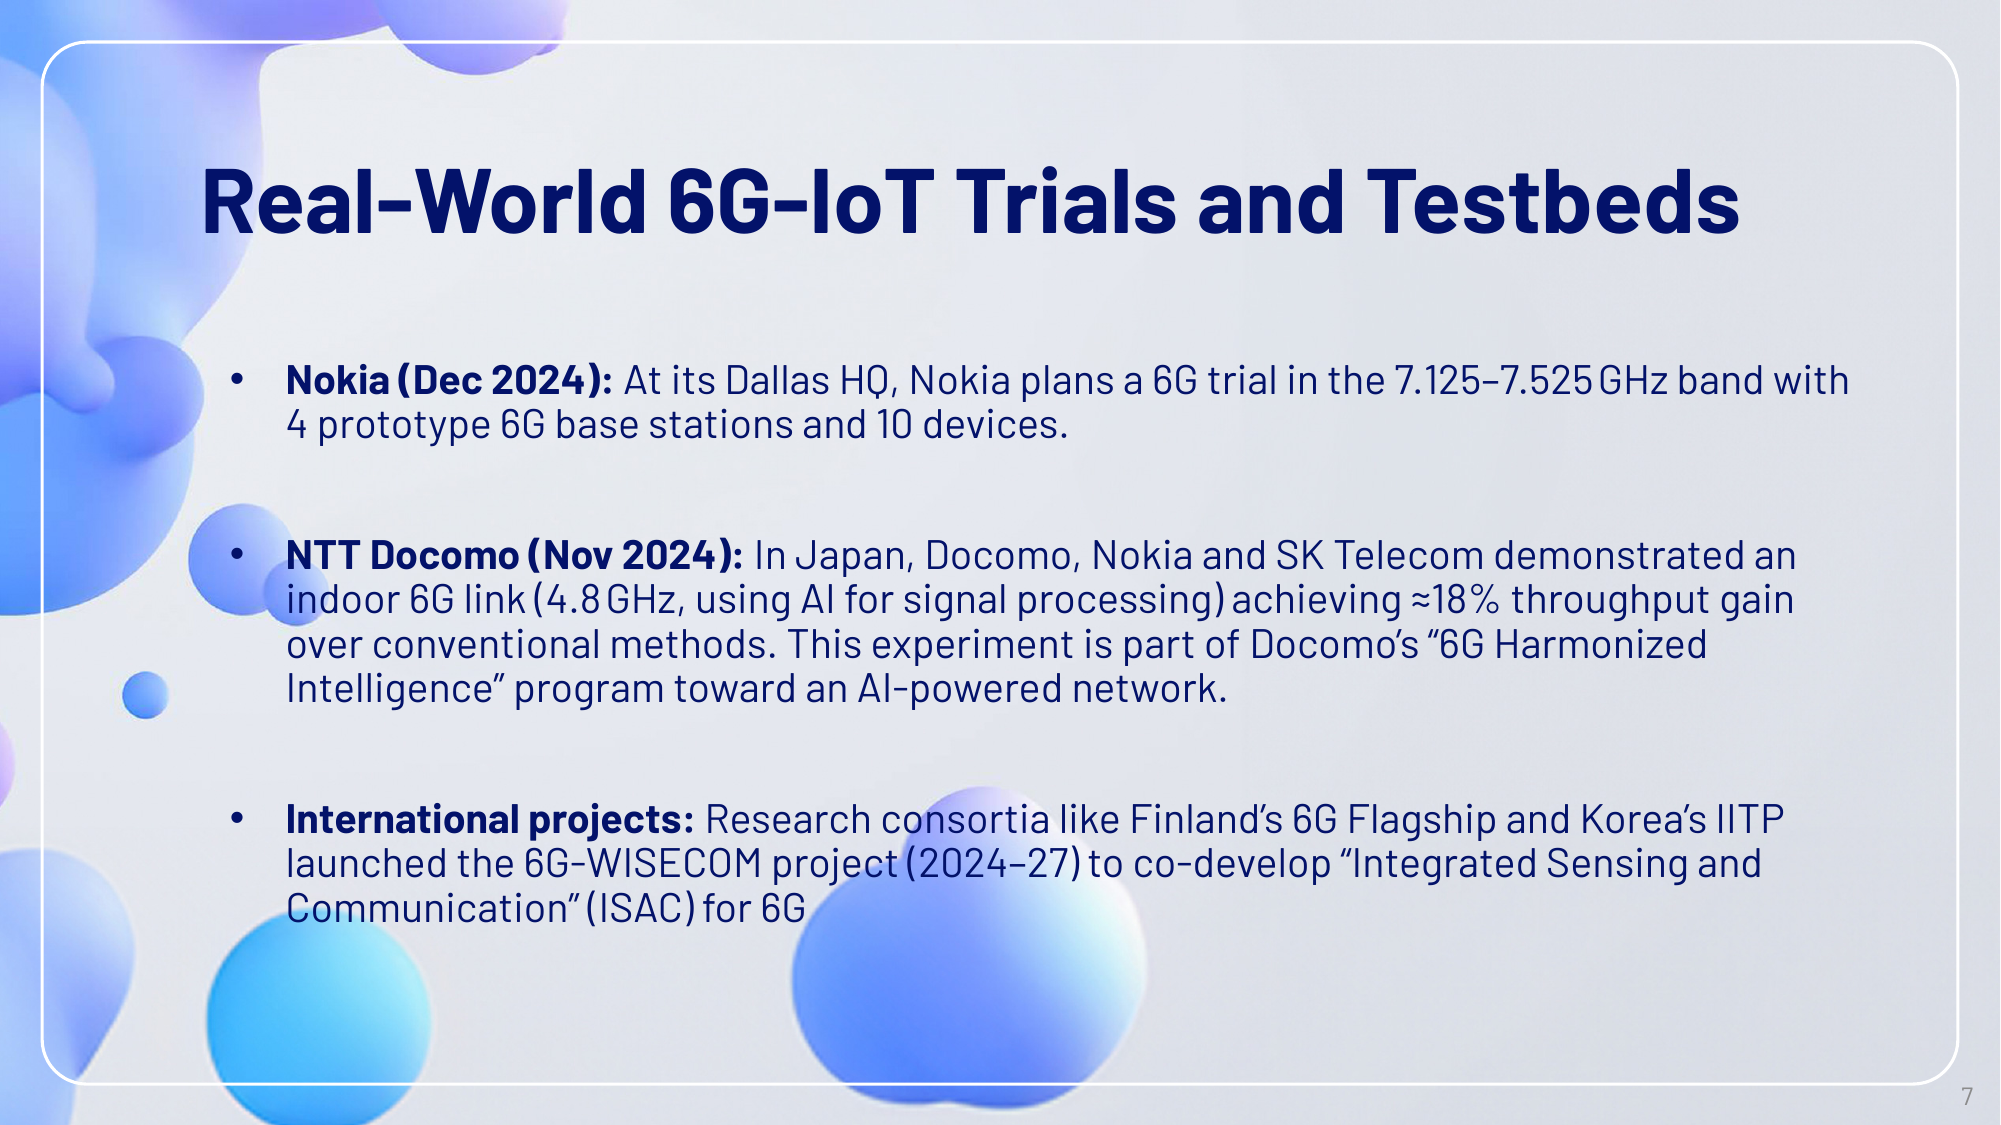

# Real-World 6G-IoT Trials and Testbeds
Nokia (Dec 2024): At its Dallas HQ, Nokia plans a 6G trial in the 7.125–7.525 GHz band with 4 prototype 6G base stations and 10 devices.

NTT Docomo (Nov 2024): In Japan, Docomo, Nokia and SK Telecom demonstrated an indoor 6G link (4.8 GHz, using AI for signal processing) achieving ≈18% throughput gain over conventional methods. This experiment is part of Docomo’s “6G Harmonized Intelligence” program toward an AI-powered network.

International projects: Research consortia like Finland’s 6G Flagship and Korea’s IITP launched the 6G-WISECOM project (2024–27) to co-develop “Integrated Sensing and Communication” (ISAC) for 6G
7